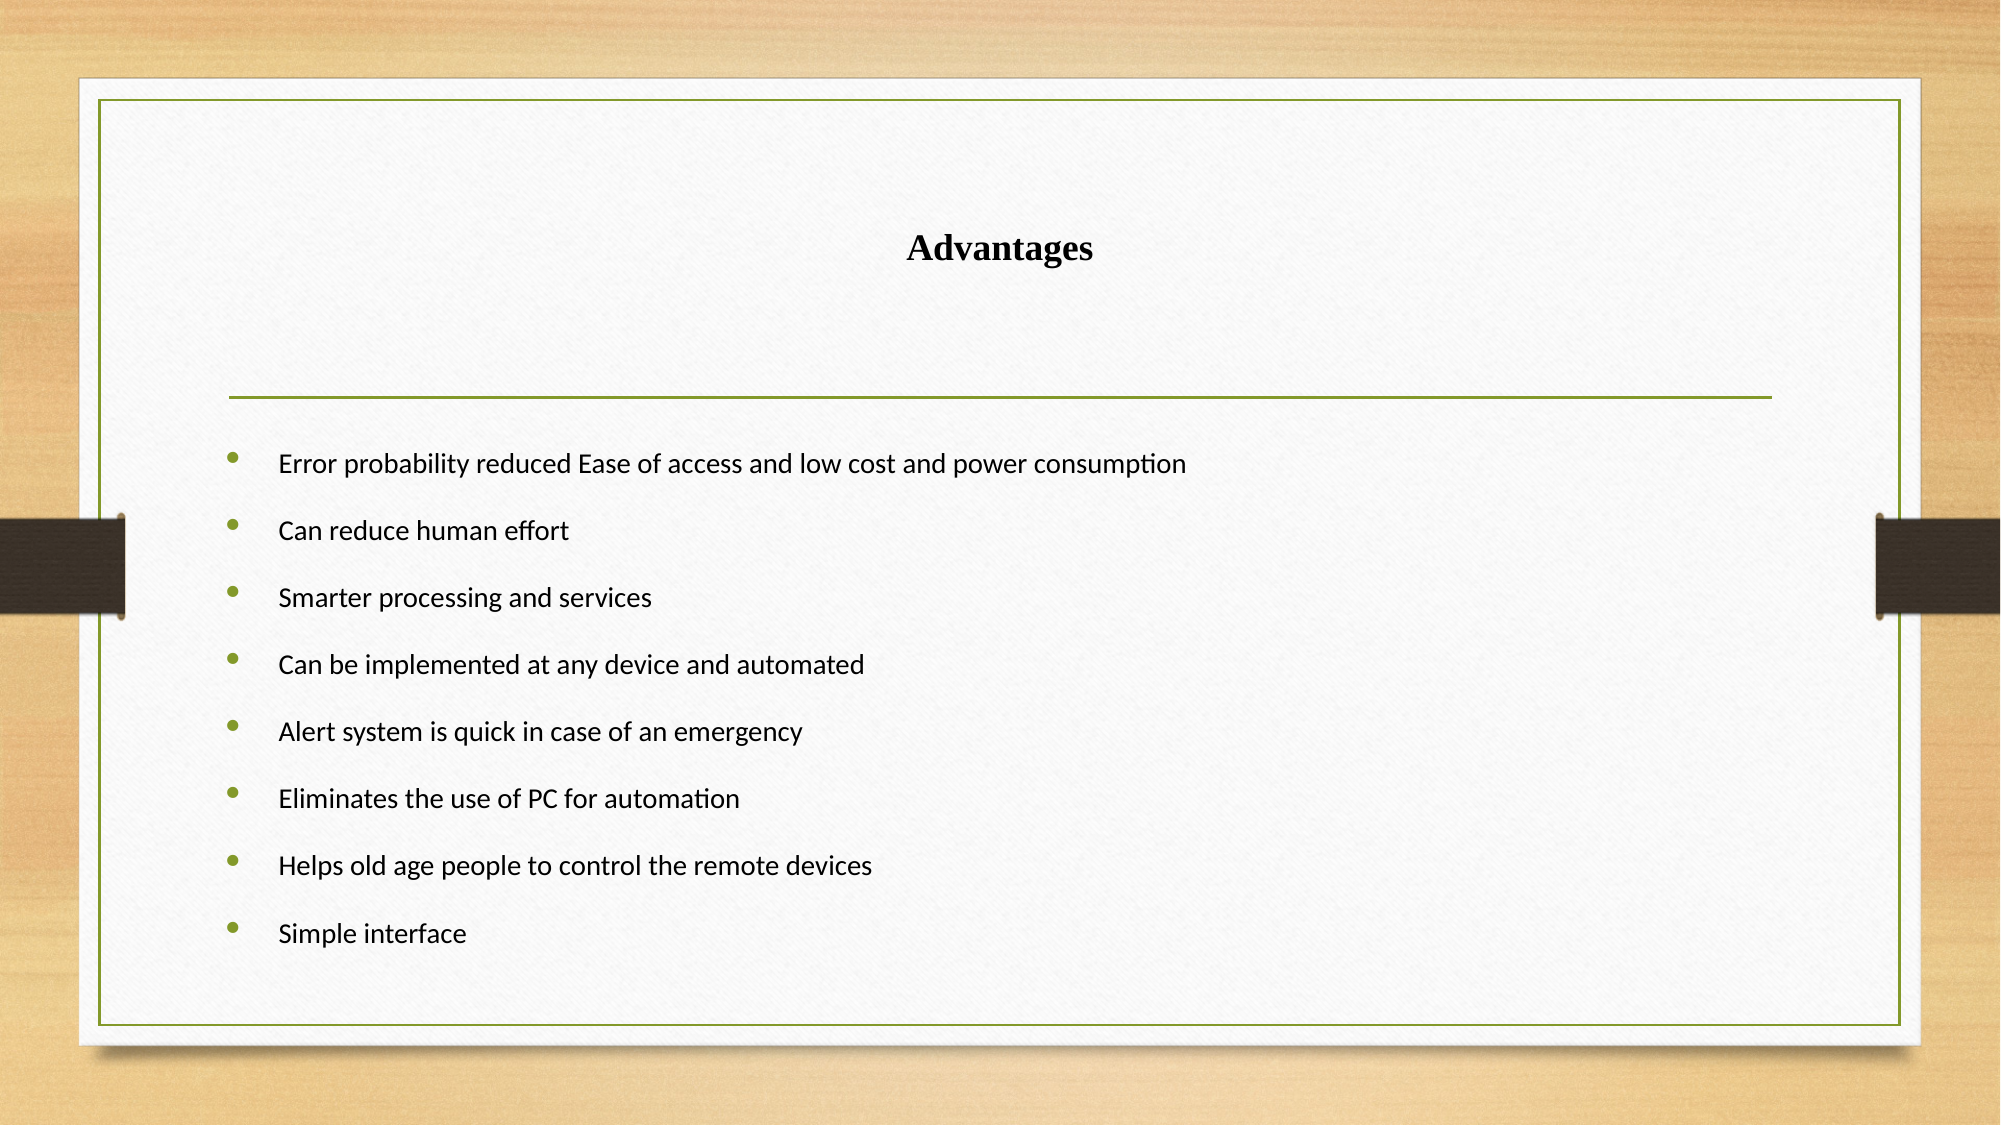

# Advantages
Error probability reduced Ease of access and low cost and power consumption
Can reduce human effort
Smarter processing and services
Can be implemented at any device and automated
Alert system is quick in case of an emergency
Eliminates the use of PC for automation
Helps old age people to control the remote devices
Simple interface